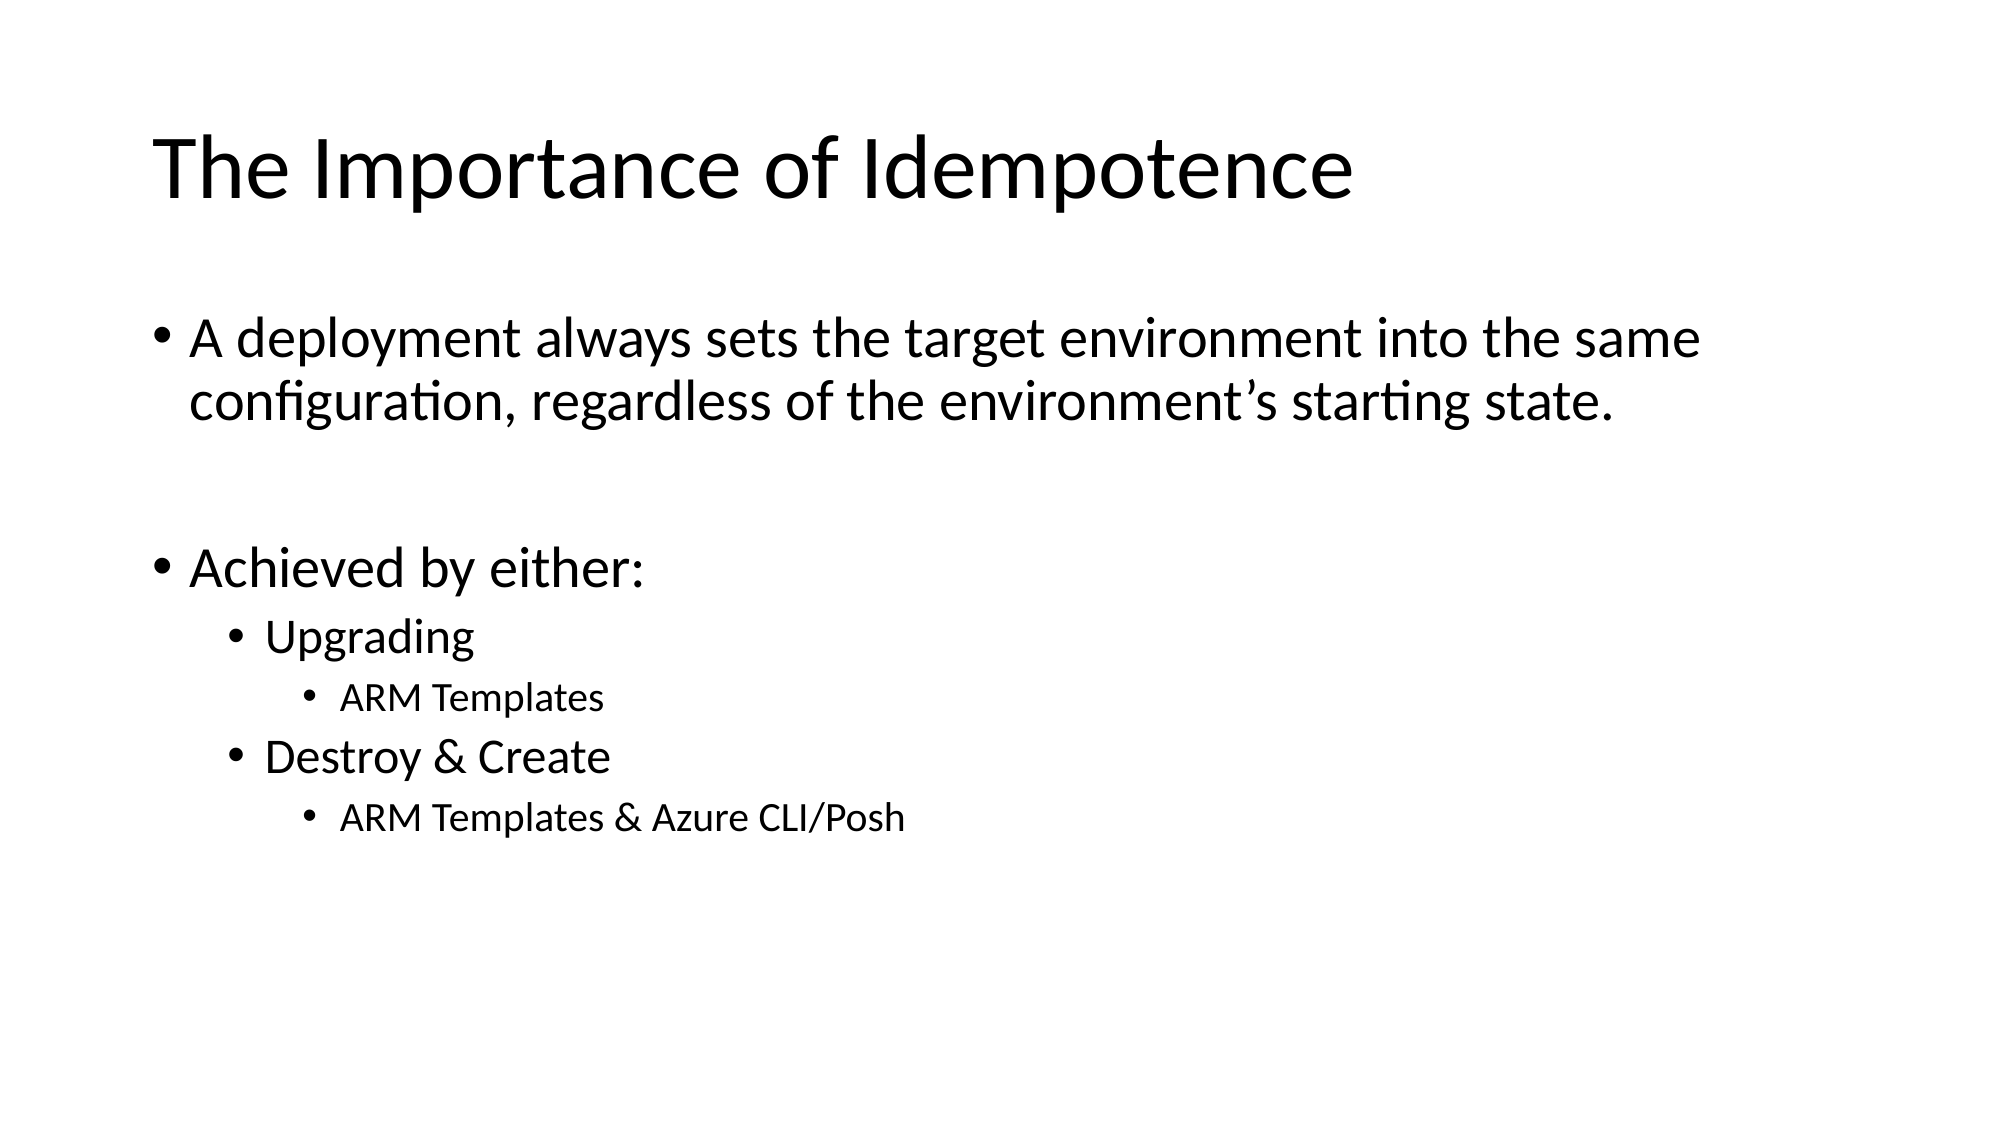

# The Importance of Idempotence
A deployment always sets the target environment into the same configuration, regardless of the environment’s starting state.

Achieved by either:
Upgrading
ARM Templates
Destroy & Create
ARM Templates & Azure CLI/Posh